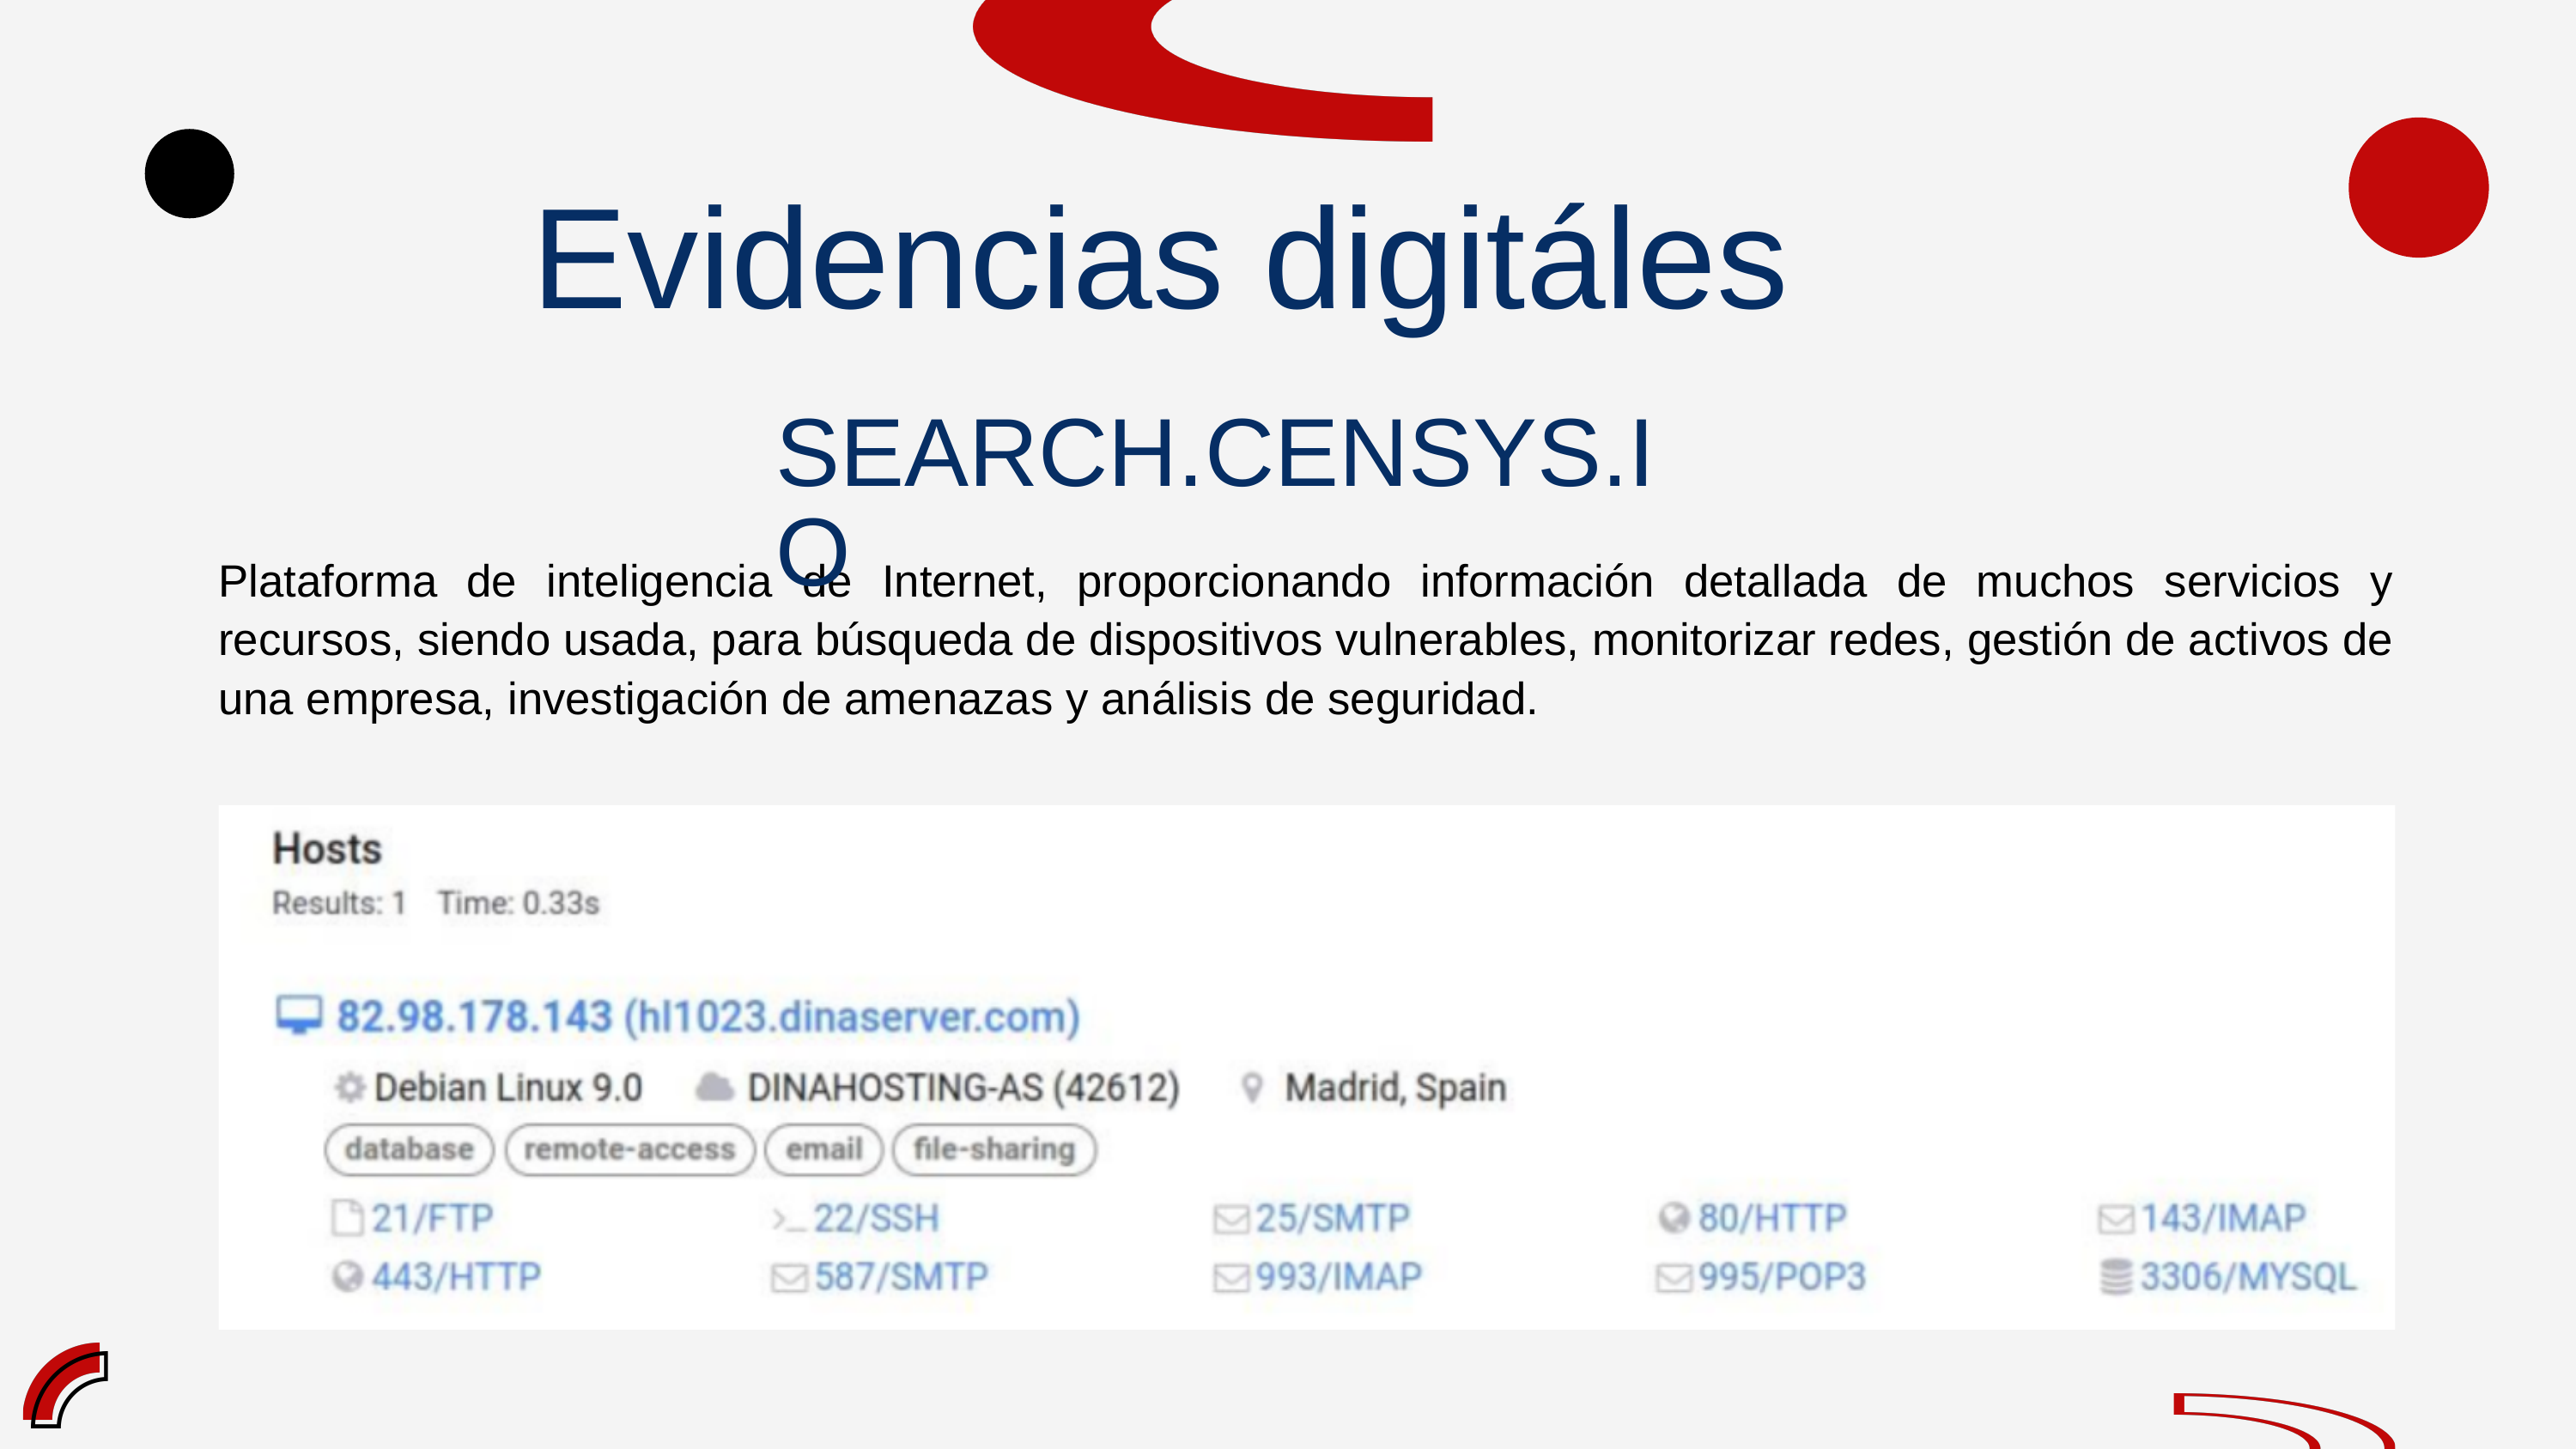

Evidencias digitáles
SEARCH.CENSYS.IO
Plataforma de inteligencia de Internet, proporcionando información detallada de muchos servicios y recursos, siendo usada, para búsqueda de dispositivos vulnerables, monitorizar redes, gestión de activos de una empresa, investigación de amenazas y análisis de seguridad.